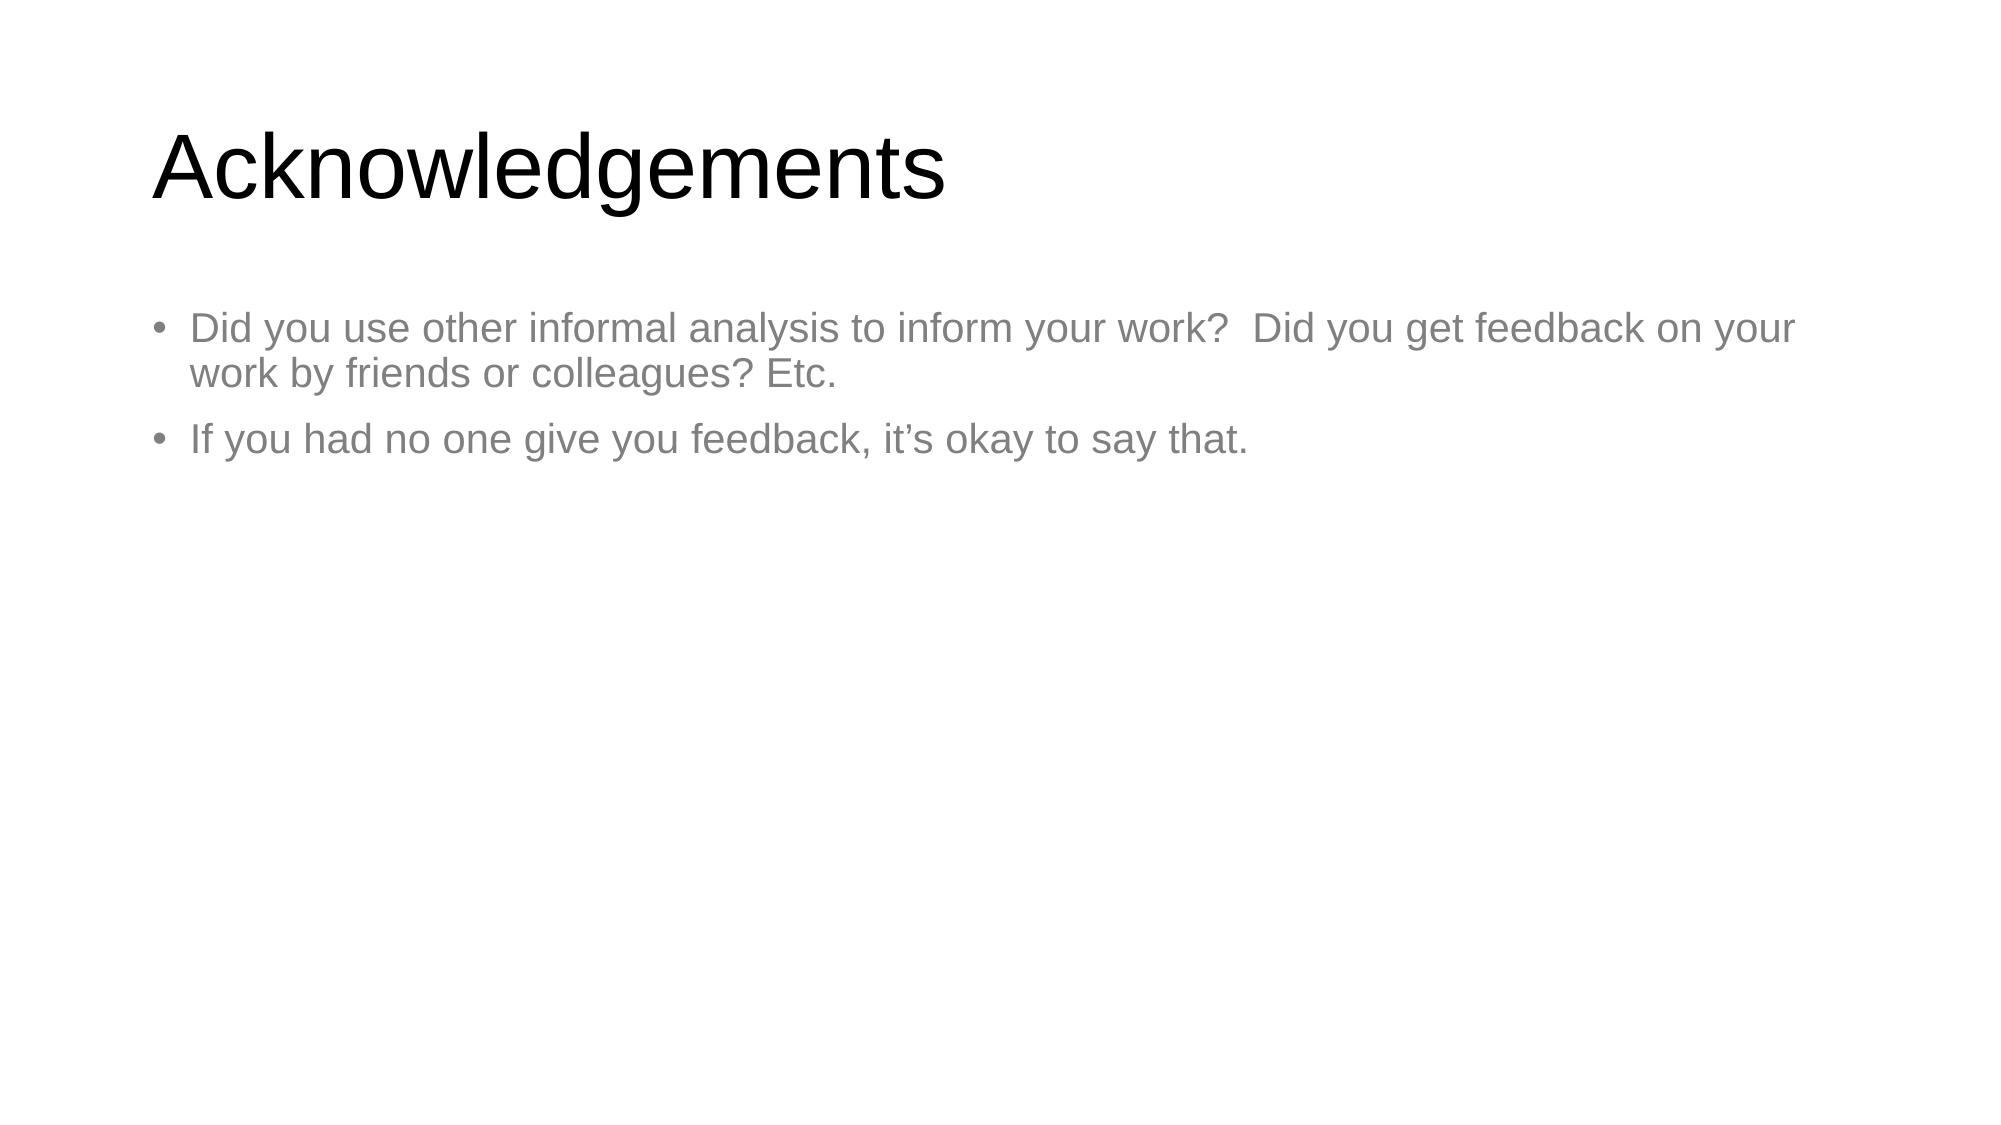

# Acknowledgements
Did you use other informal analysis to inform your work?  Did you get feedback on your work by friends or colleagues? Etc.
If you had no one give you feedback, it’s okay to say that.